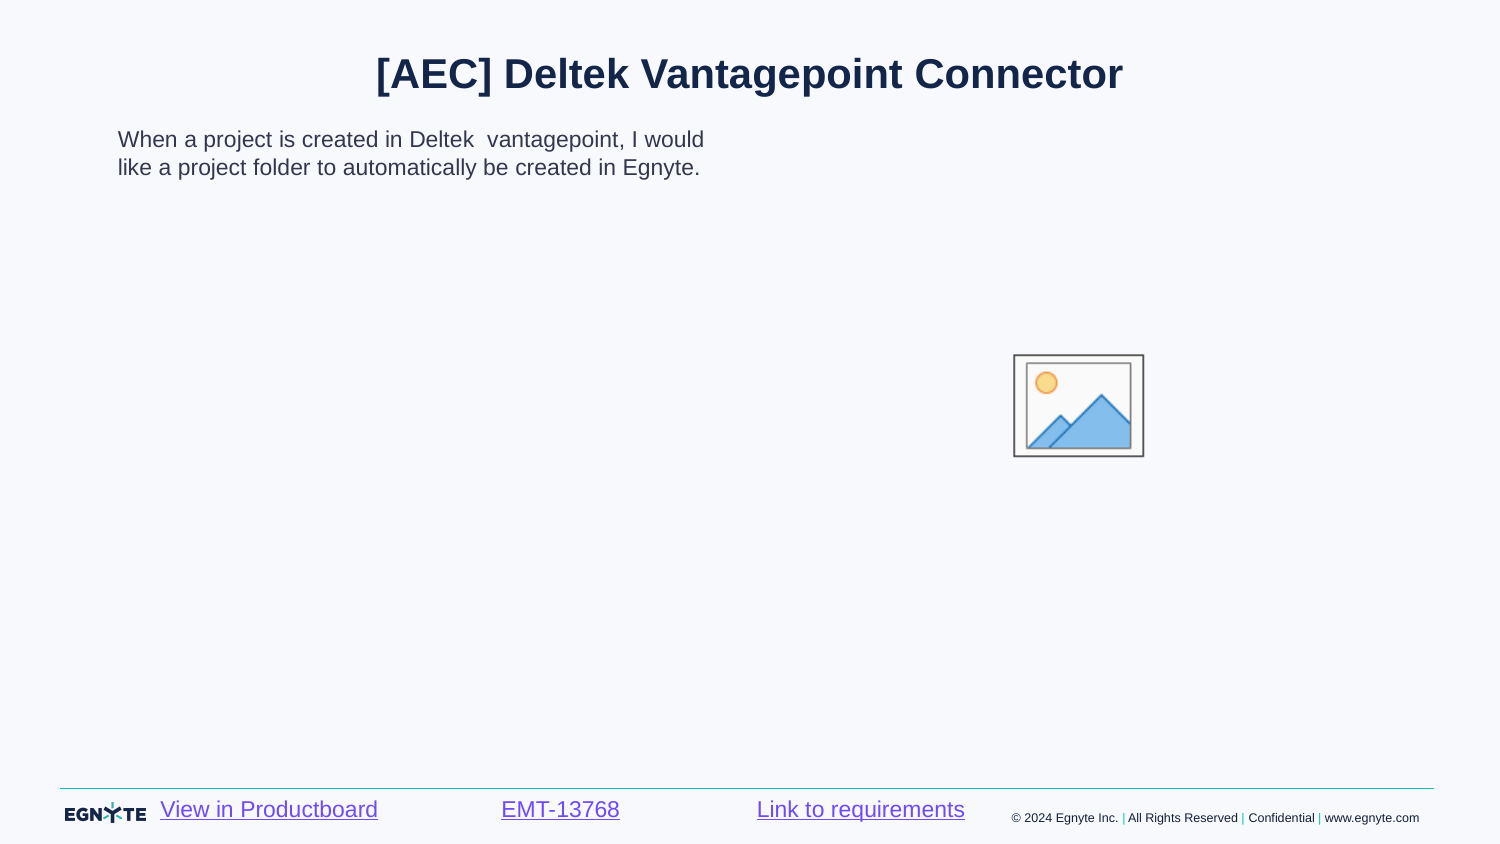

# [AEC] Deltek Vantagepoint Connector
When a project is created in Deltek  vantagepoint, I would like a project folder to automatically be created in Egnyte.

Link to requirements
EMT-13768
View in Productboard